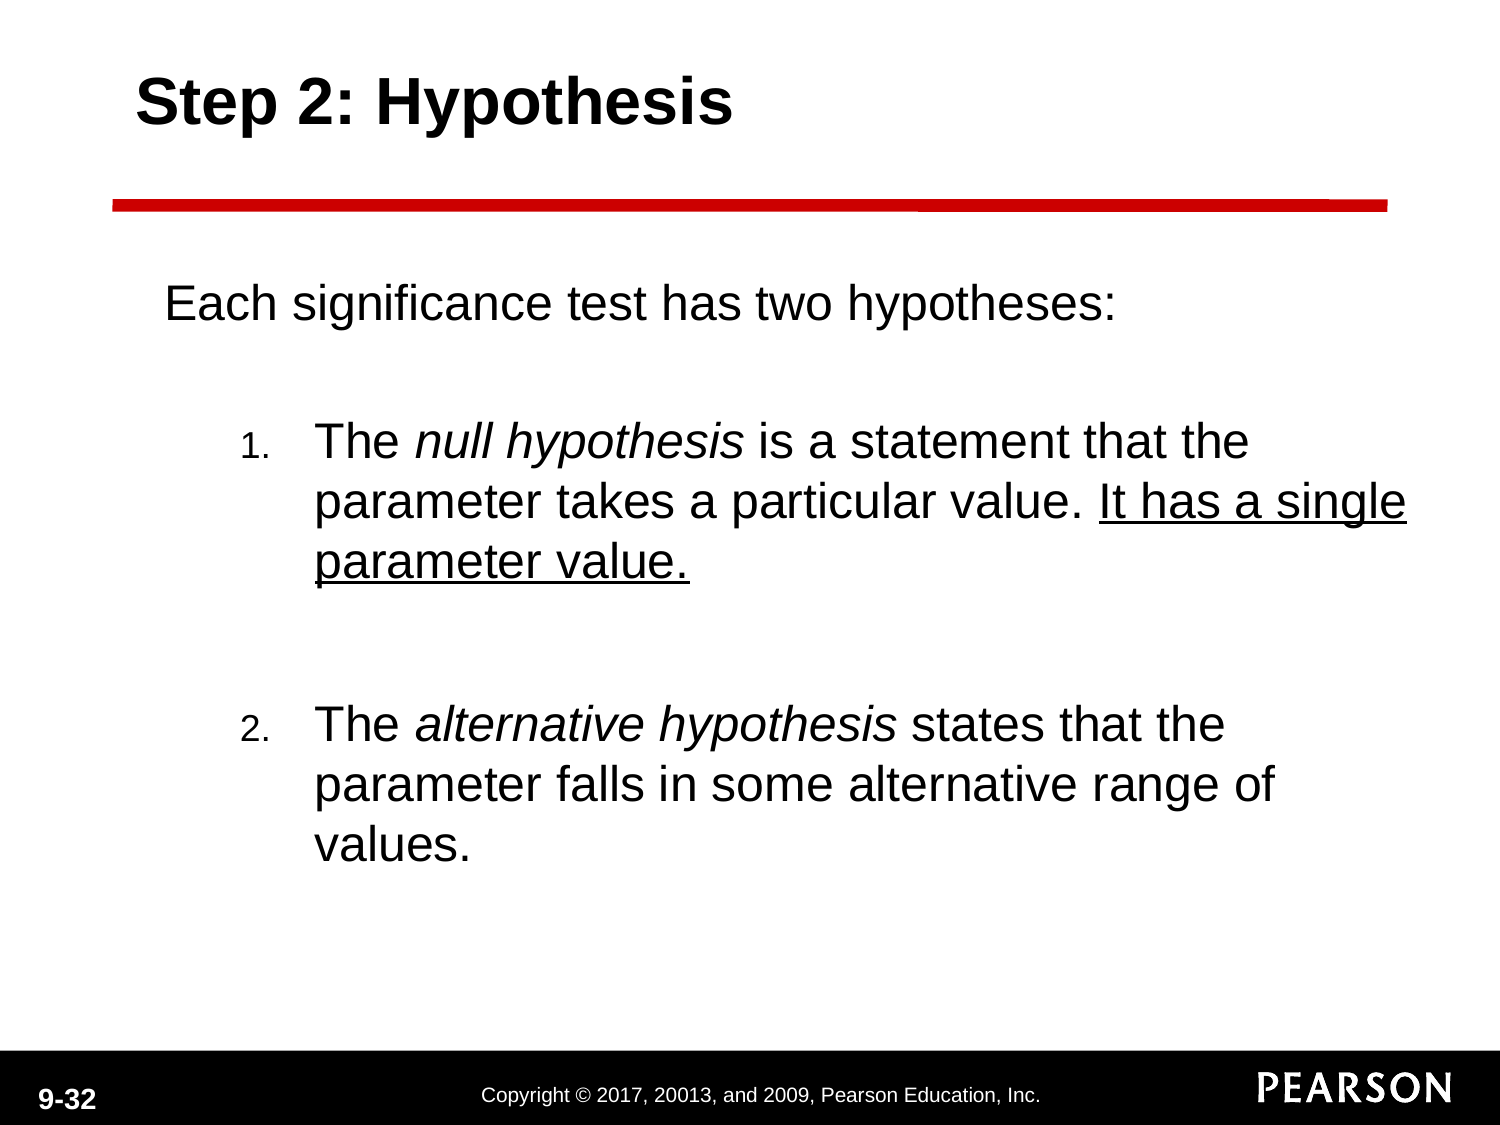

Step 2: Hypothesis
Each significance test has two hypotheses:

The null hypothesis is a statement that the parameter takes a particular value. It has a single parameter value.

The alternative hypothesis states that the parameter falls in some alternative range of values.